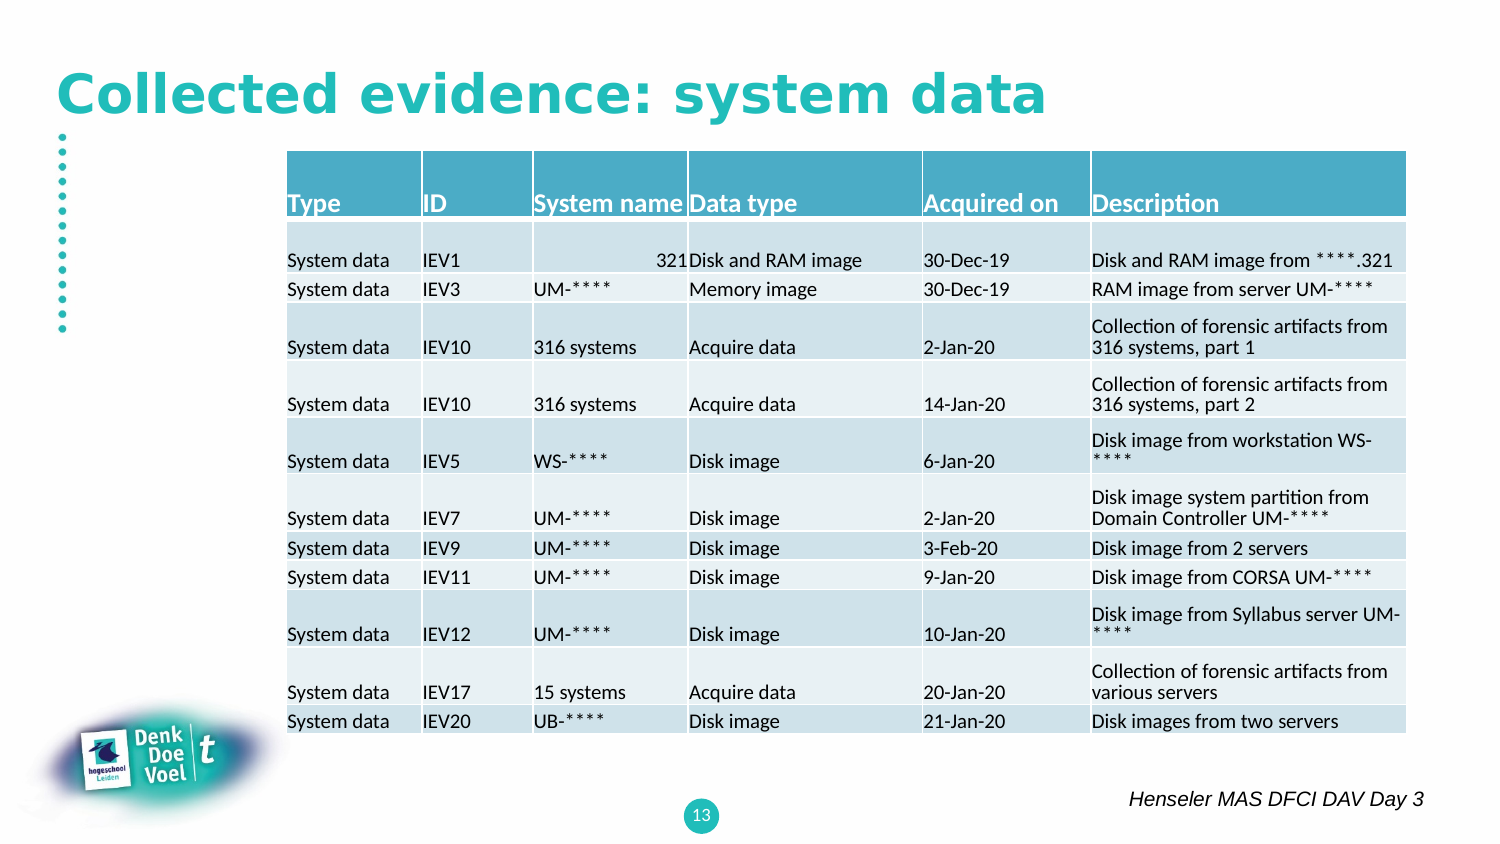

# Collected evidence: system data
| Type | ID | System name | Data type | Acquired on | Description |
| --- | --- | --- | --- | --- | --- |
| System data | IEV1 | 321 | Disk and RAM image | 30-Dec-19 | Disk and RAM image from \*\*\*\*.321 |
| System data | IEV3 | UM-\*\*\*\* | Memory image | 30-Dec-19 | RAM image from server UM-\*\*\*\* |
| System data | IEV10 | 316 systems | Acquire data | 2-Jan-20 | Collection of forensic artifacts from 316 systems, part 1 |
| System data | IEV10 | 316 systems | Acquire data | 14-Jan-20 | Collection of forensic artifacts from 316 systems, part 2 |
| System data | IEV5 | WS-\*\*\*\* | Disk image | 6-Jan-20 | Disk image from workstation WS-\*\*\*\* |
| System data | IEV7 | UM-\*\*\*\* | Disk image | 2-Jan-20 | Disk image system partition from Domain Controller UM-\*\*\*\* |
| System data | IEV9 | UM-\*\*\*\* | Disk image | 3-Feb-20 | Disk image from 2 servers |
| System data | IEV11 | UM-\*\*\*\* | Disk image | 9-Jan-20 | Disk image from CORSA UM-\*\*\*\* |
| System data | IEV12 | UM-\*\*\*\* | Disk image | 10-Jan-20 | Disk image from Syllabus server UM-\*\*\*\* |
| System data | IEV17 | 15 systems | Acquire data | 20-Jan-20 | Collection of forensic artifacts from various servers |
| System data | IEV20 | UB-\*\*\*\* | Disk image | 21-Jan-20 | Disk images from two servers |